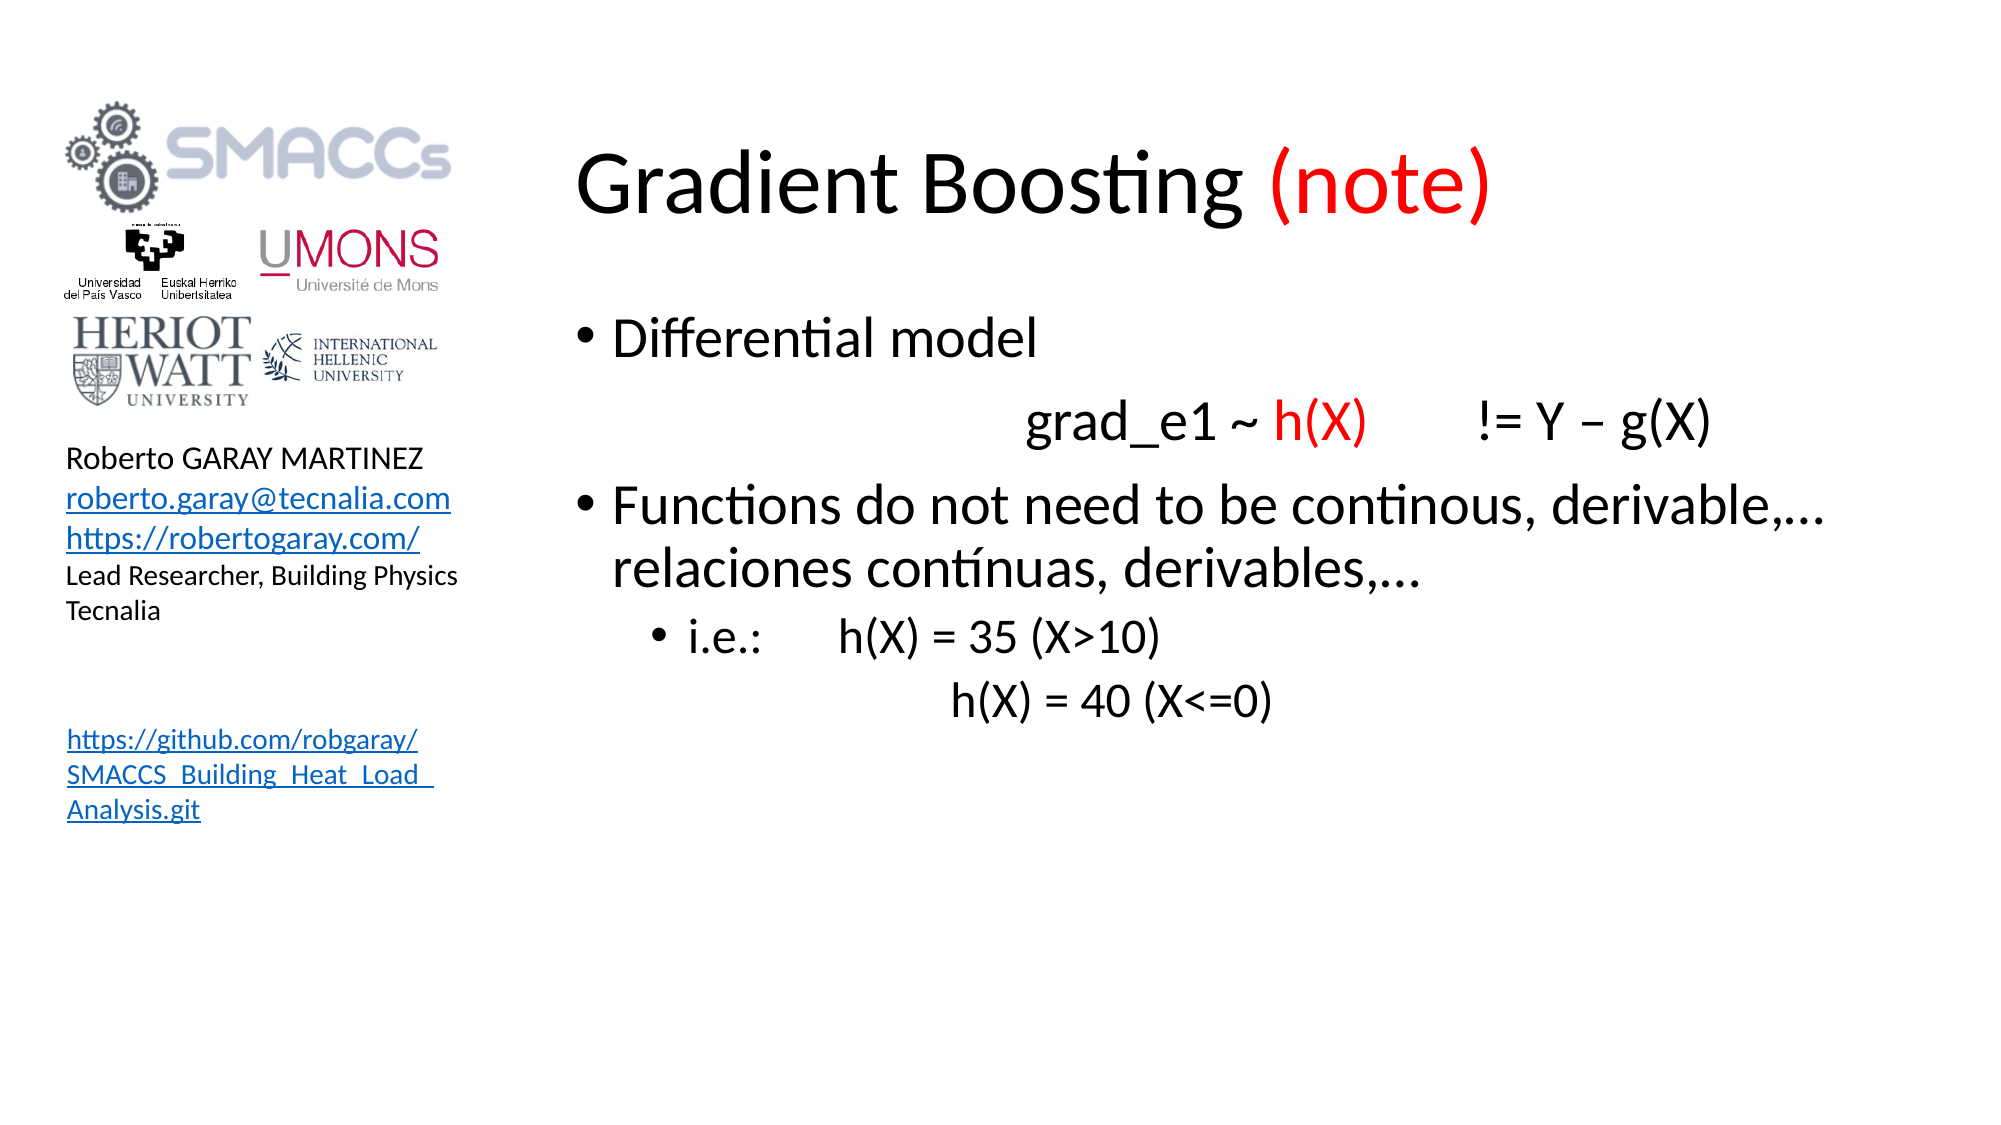

# Gradient Boosting (note)
Differential model
			grad_e1 ~ h(X)	!= Y – g(X)
Functions do not need to be continous, derivable,…relaciones contínuas, derivables,…
i.e.:	h(X) = 35 (X>10)
		h(X) = 40 (X<=0)